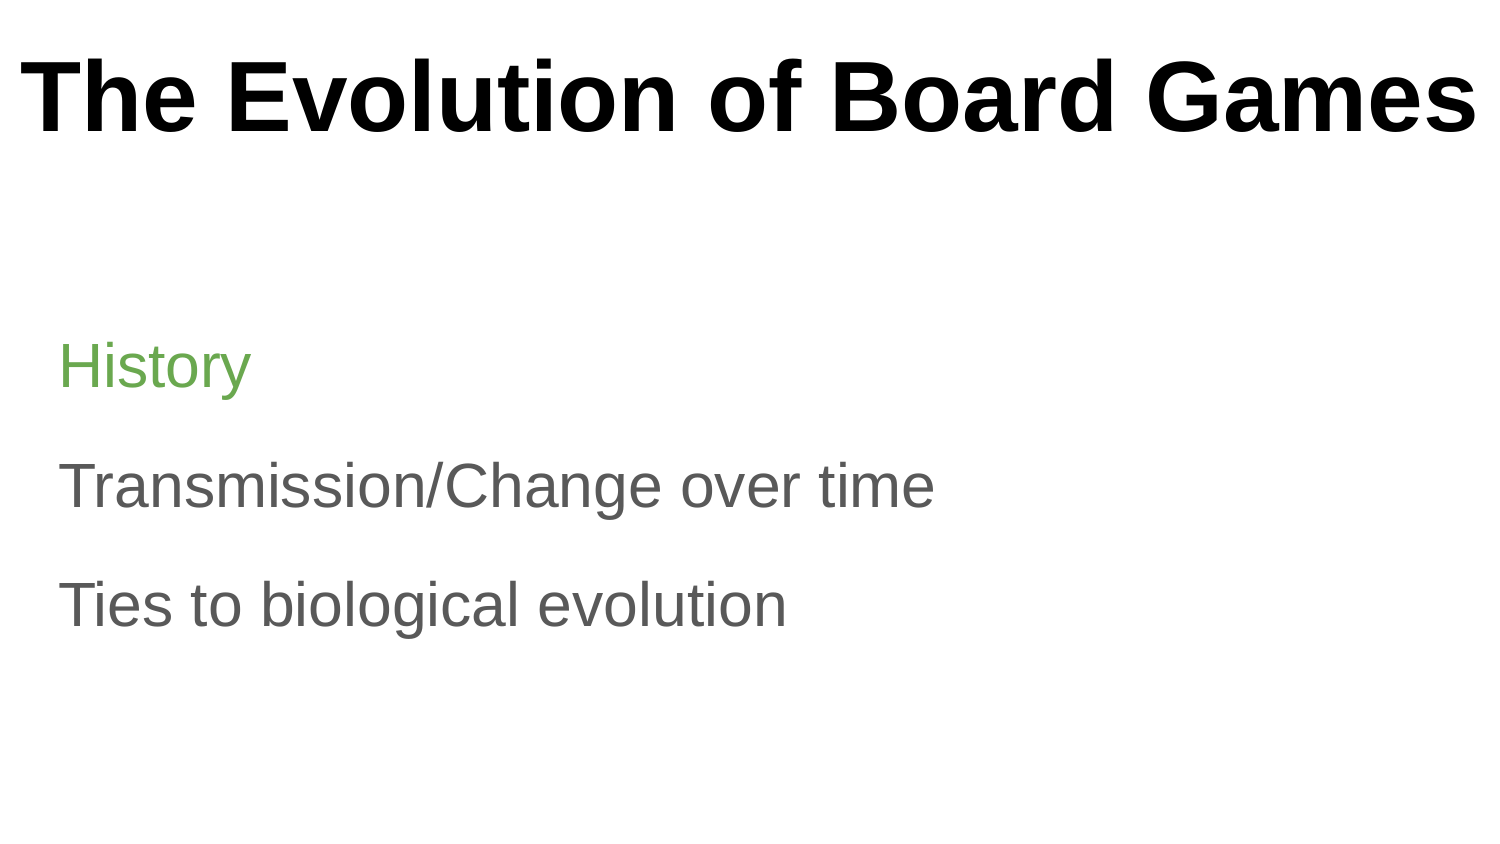

# The Evolution of Board Games
History
Transmission/Change over time
Ties to biological evolution